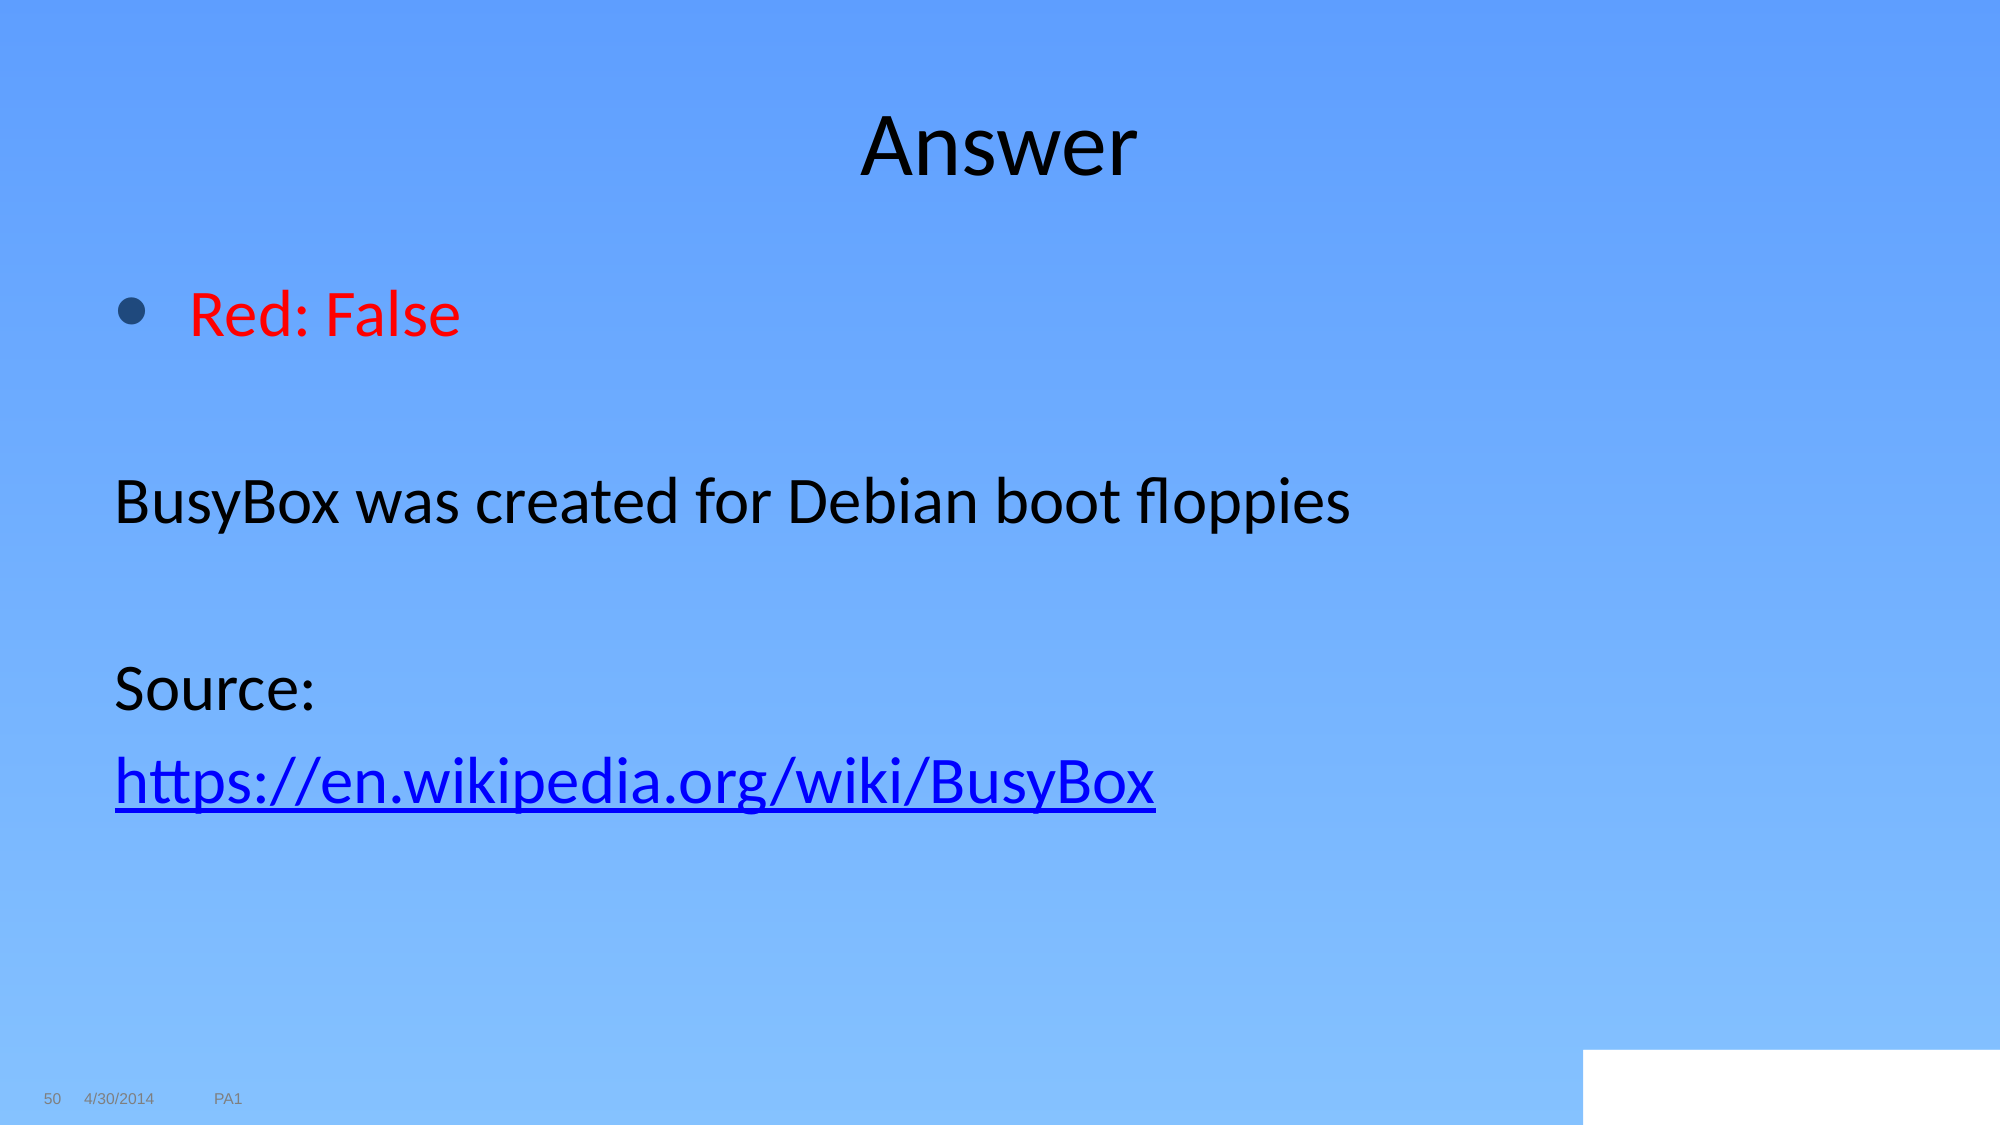

# Answer
Red: False

BusyBox was created for Debian boot floppies

Source:
https://en.wikipedia.org/wiki/BusyBox